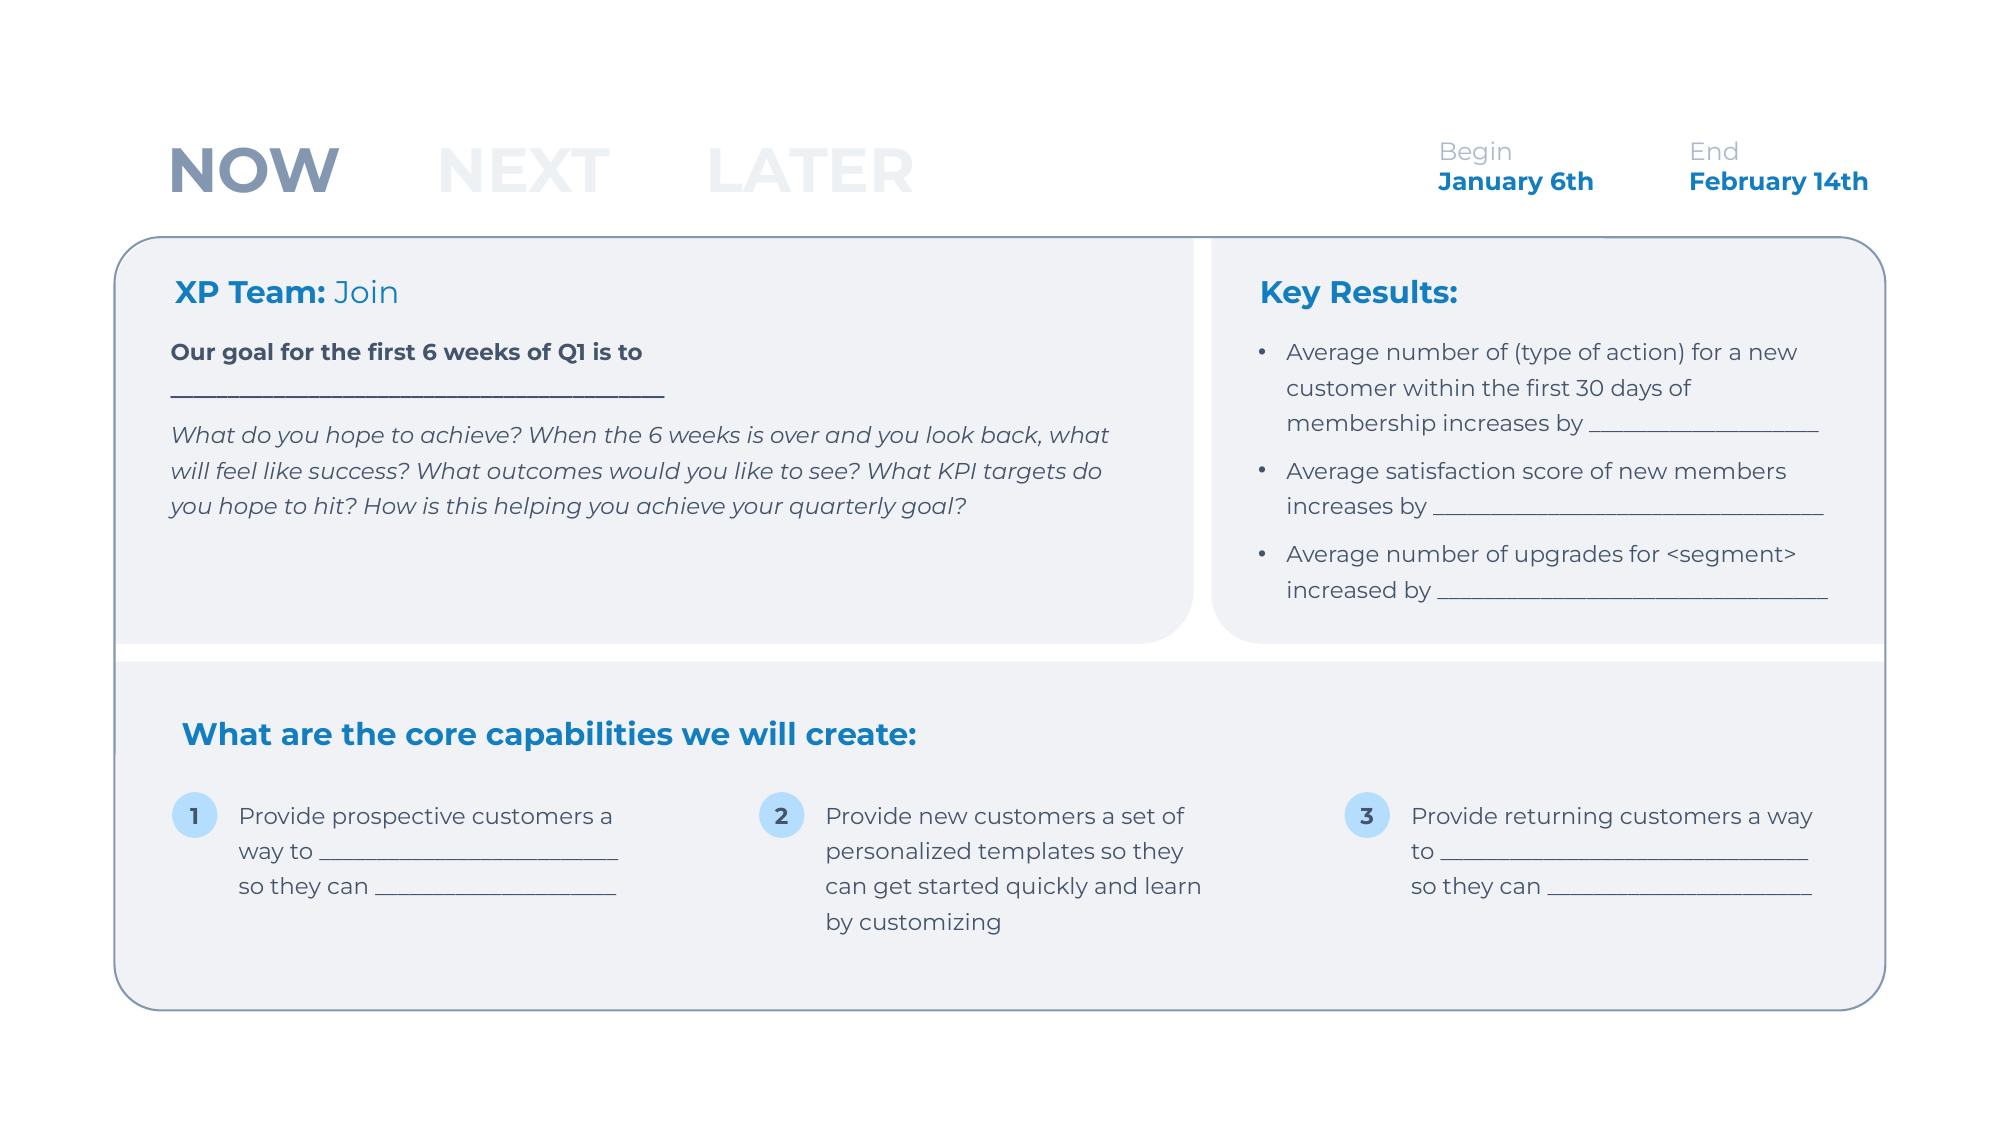

NOW
NEXT
LATER
Begin
January 6th
End
February 14th

XP Team: Join
Key Results:
Our goal for the first 6 weeks of Q1 is to ___________________________________________
What do you hope to achieve? When the 6 weeks is over and you look back, what will feel like success? What outcomes would you like to see? What KPI targets do you hope to hit? How is this helping you achieve your quarterly goal?
Average number of (type of action) for a new customer within the first 30 days of membership increases by ____________________
Average satisfaction score of new members increases by __________________________________
Average number of upgrades for <segment> increased by __________________________________

What are the core capabilities we will create:
Provide prospective customers a way to __________________________ so they can _____________________
1
Provide new customers a set of personalized templates so they can get started quickly and learn by customizing
2
Provide returning customers a way to ________________________________ so they can _______________________
3